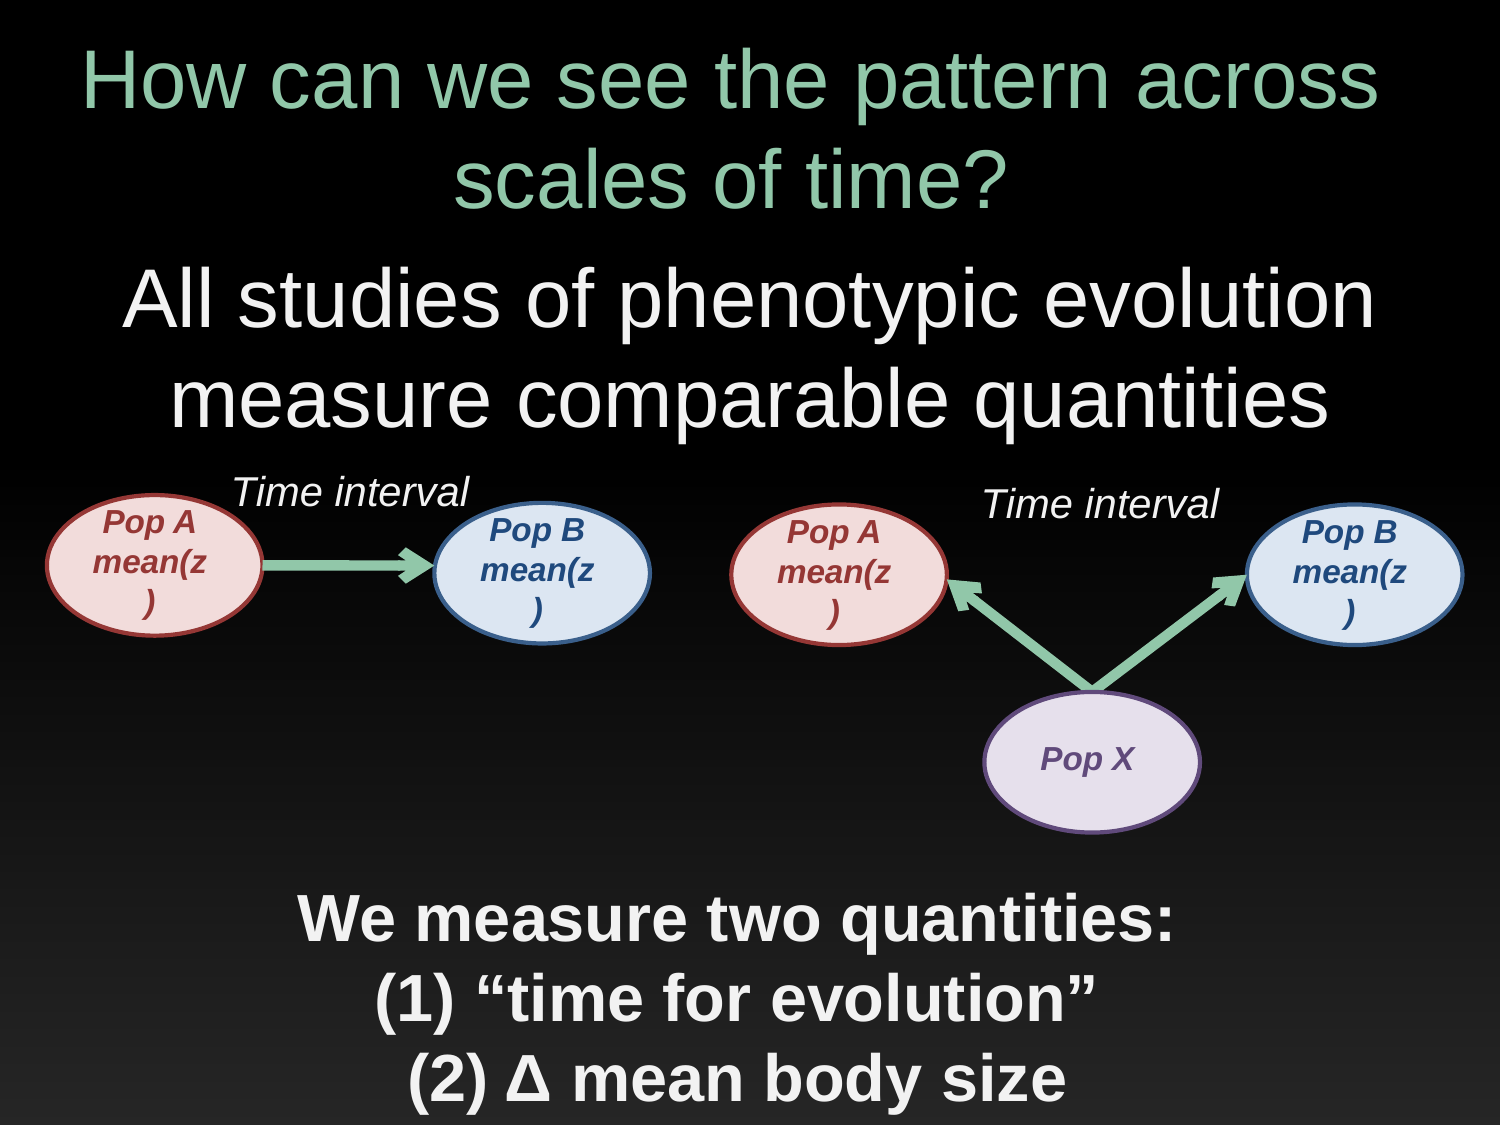

# How can we see the pattern across scales of time?
All studies of phenotypic evolution measure comparable quantities

Time interval

Time interval

Pop A
mean(z)

Pop B
mean(z)

Pop A
mean(z)

Pop B
mean(z)

Pop X
We measure two quantities:
(1) “time for evolution”
(2) Δ mean body size